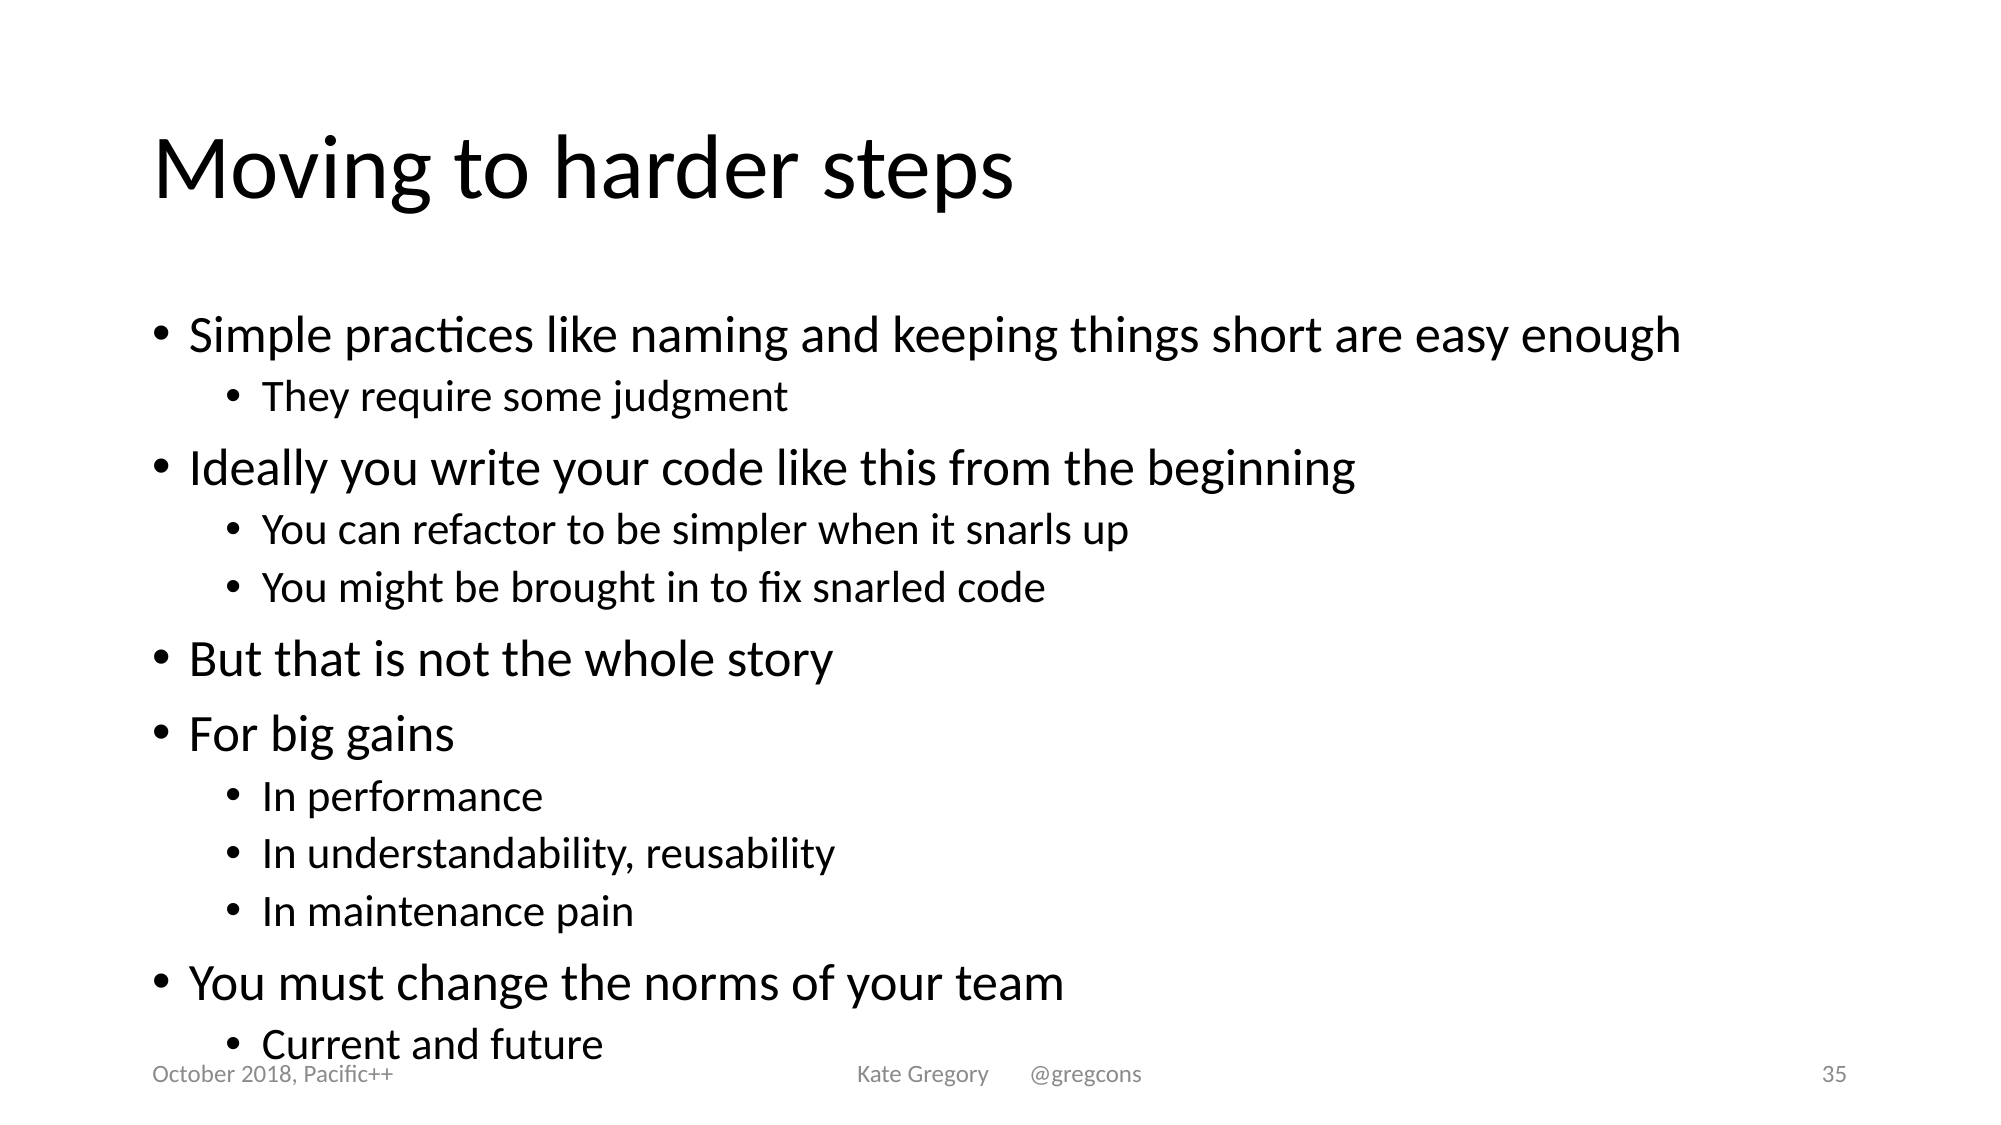

# Moving to harder steps
Simple practices like naming and keeping things short are easy enough
They require some judgment
Ideally you write your code like this from the beginning
You can refactor to be simpler when it snarls up
You might be brought in to fix snarled code
But that is not the whole story
For big gains
In performance
In understandability, reusability
In maintenance pain
You must change the norms of your team
Current and future

October 2018, Pacific++
Kate Gregory       @gregcons
35